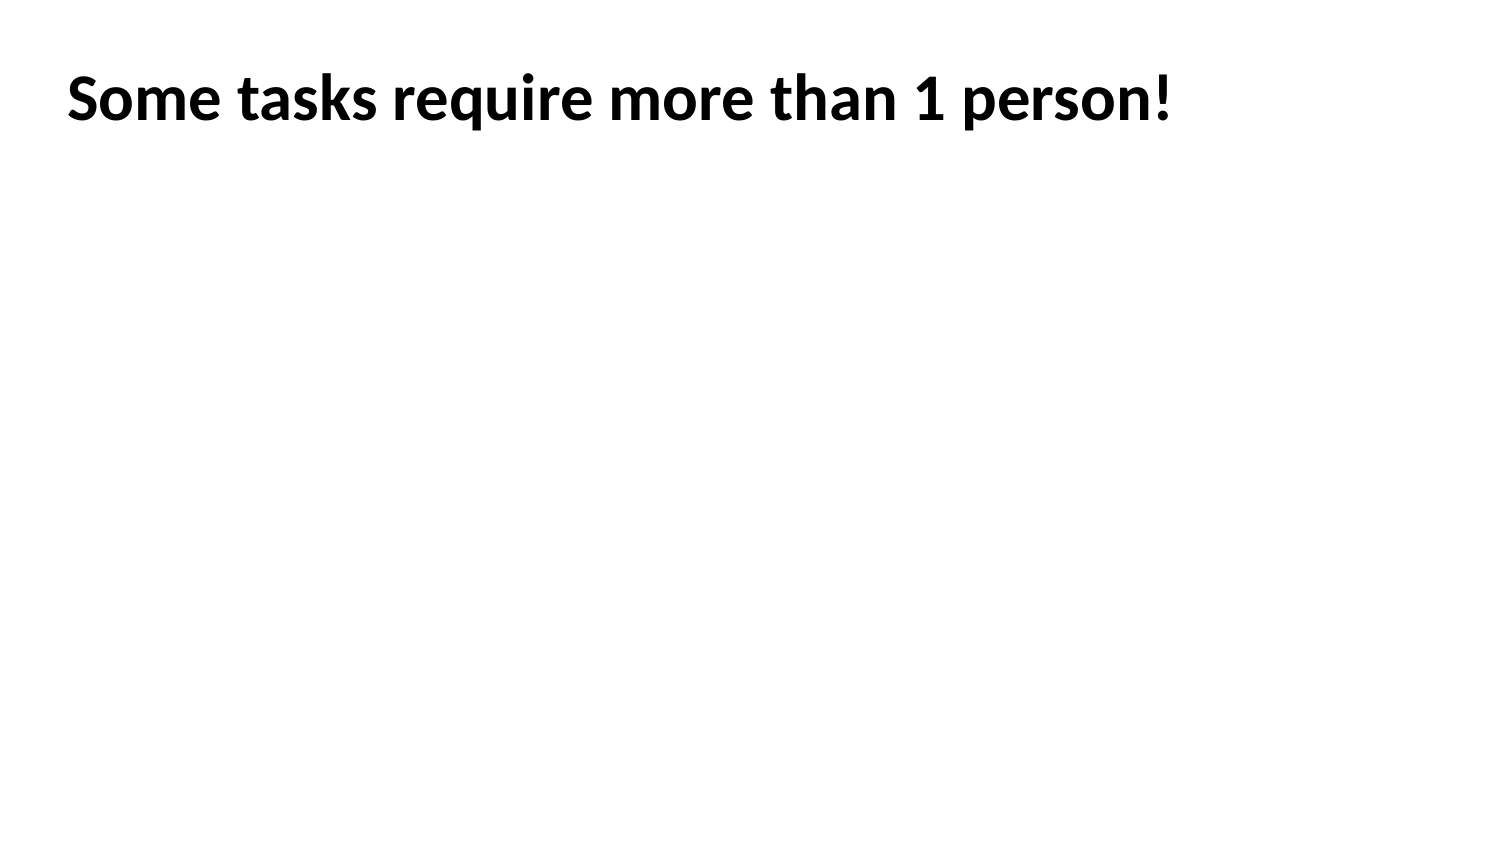

Some tasks require more than 1 person!